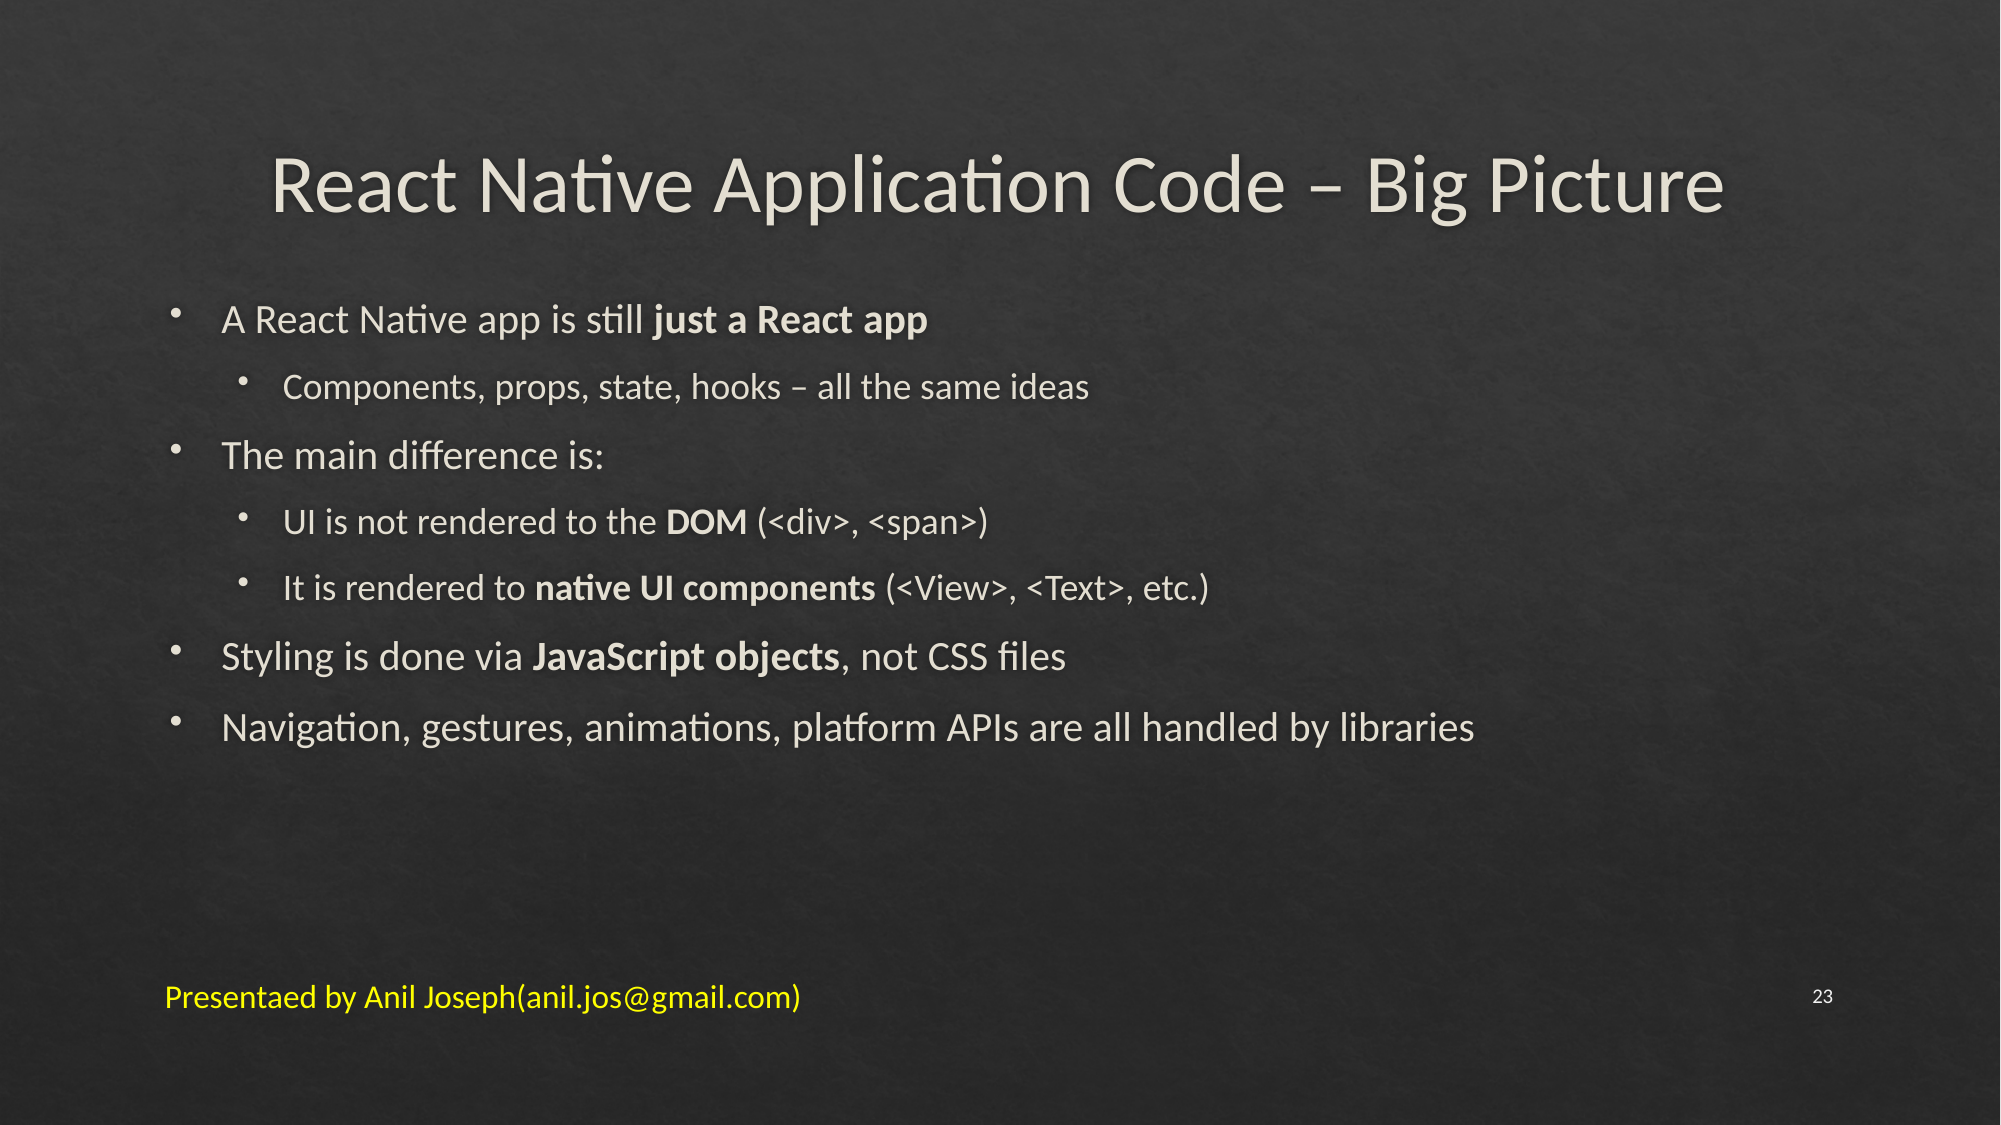

# React Native Application Code – Big Picture
A React Native app is still just a React app
Components, props, state, hooks – all the same ideas
The main difference is:
UI is not rendered to the DOM (<div>, <span>)
It is rendered to native UI components (<View>, <Text>, etc.)
Styling is done via JavaScript objects, not CSS files
Navigation, gestures, animations, platform APIs are all handled by libraries

Presentaed by Anil Joseph(anil.jos@gmail.com)
23